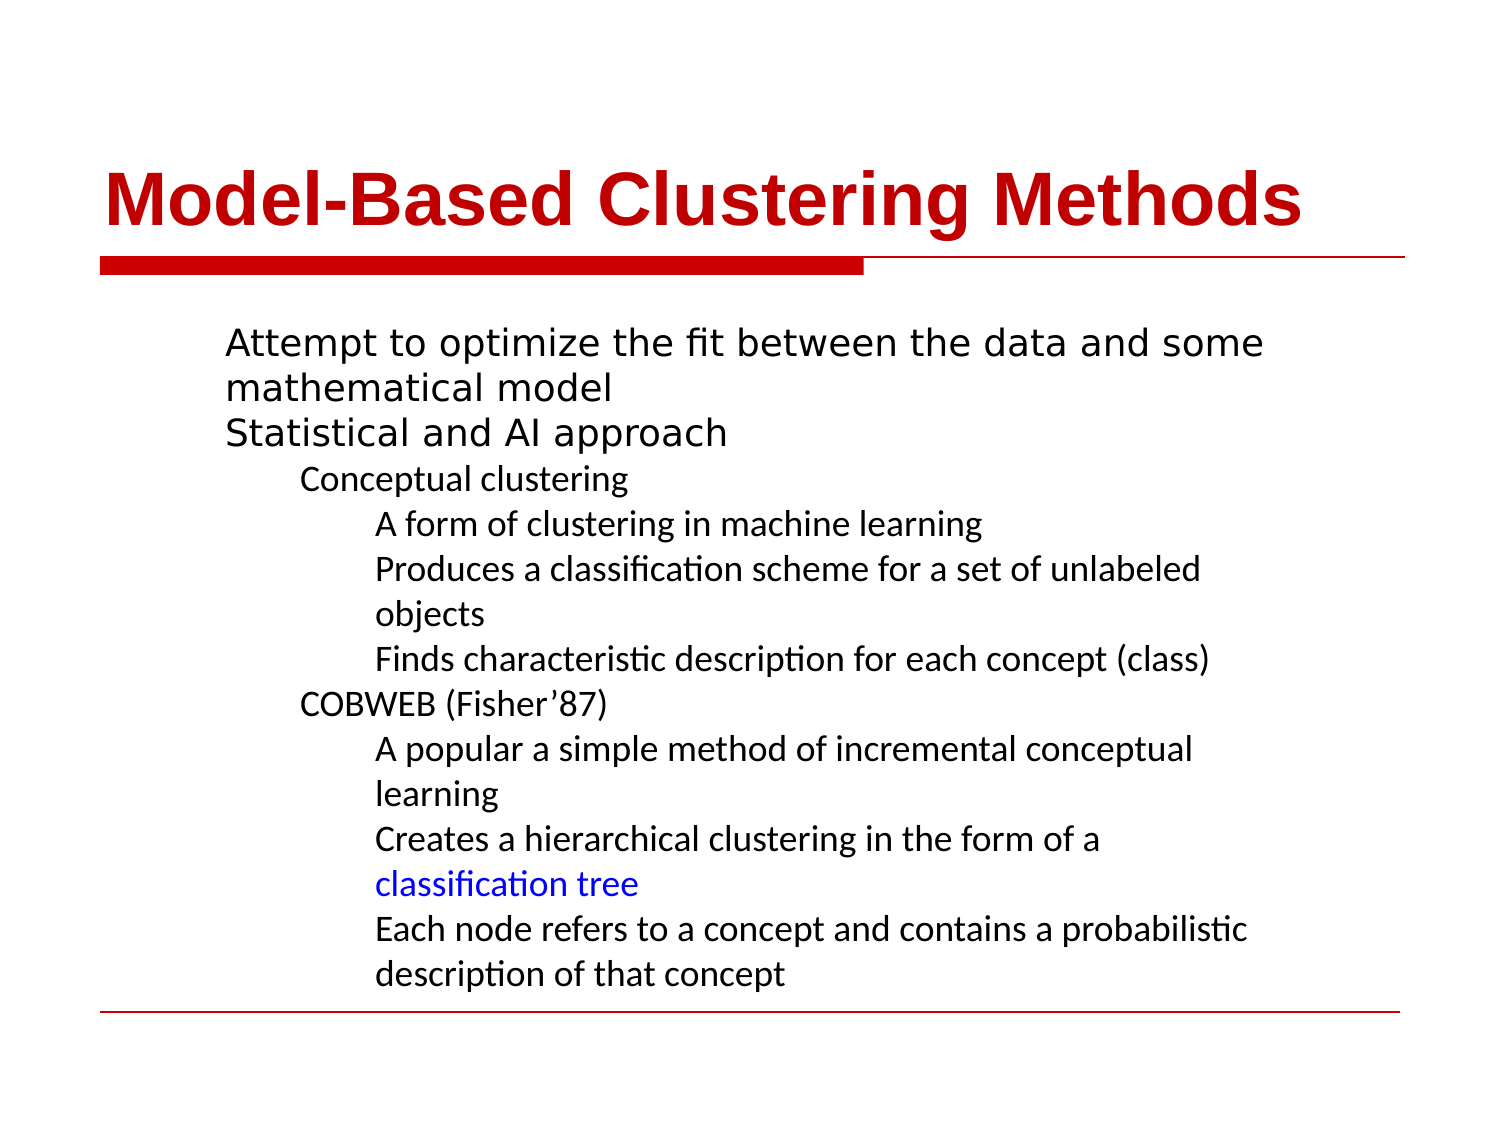

# Model-Based Clustering Methods
Attempt to optimize the fit between the data and some mathematical model
Statistical and AI approach
Conceptual clustering
A form of clustering in machine learning
Produces a classification scheme for a set of unlabeled objects
Finds characteristic description for each concept (class)
COBWEB (Fisher’87)
A popular a simple method of incremental conceptual learning
Creates a hierarchical clustering in the form of a classification tree
Each node refers to a concept and contains a probabilistic description of that concept